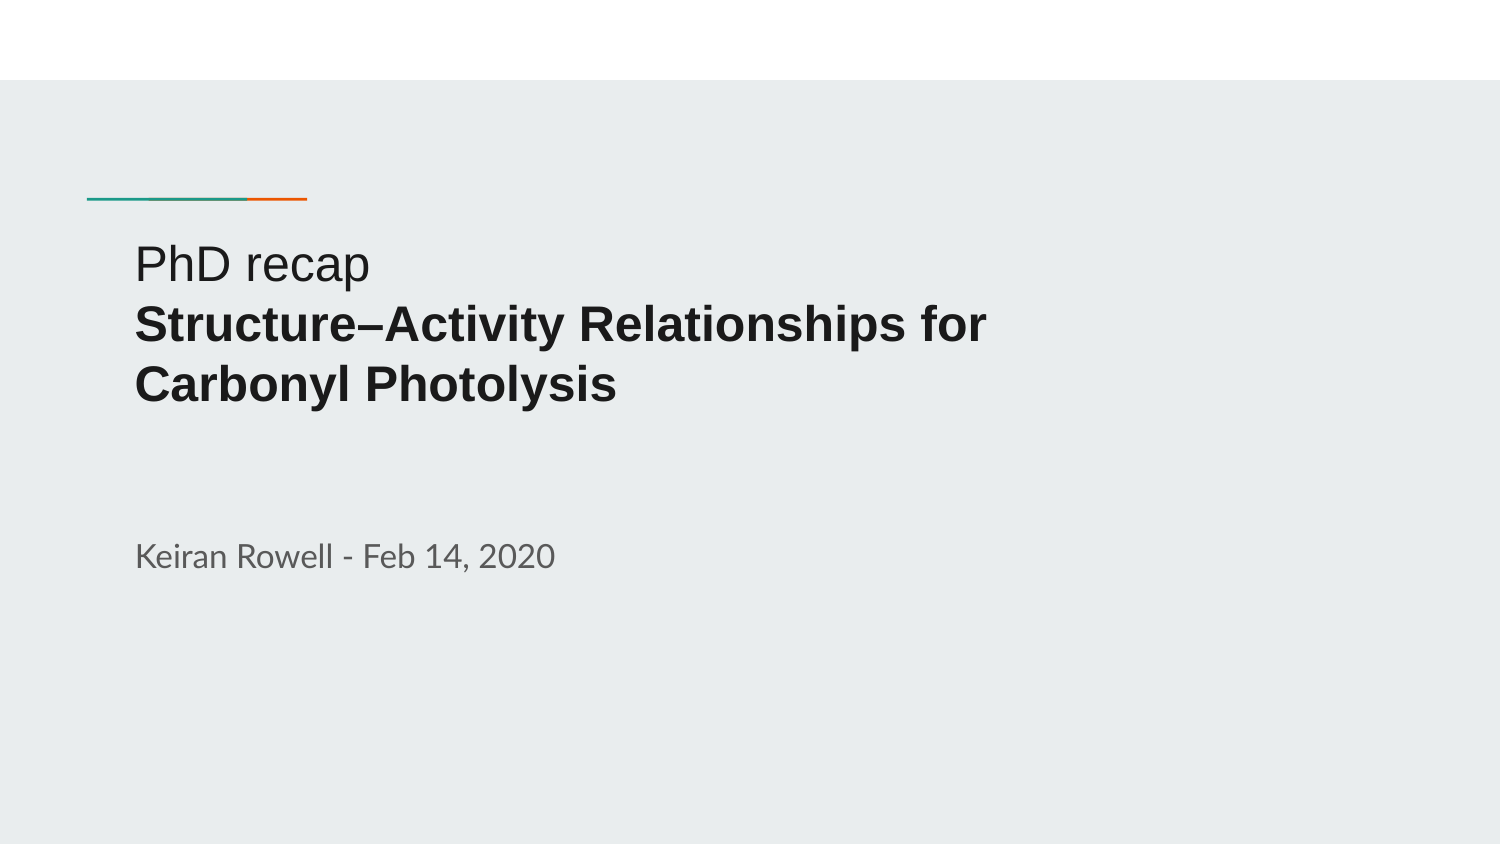

# PhD recap
Structure–Activity Relationships for
Carbonyl Photolysis

Keiran Rowell - Feb 14, 2020